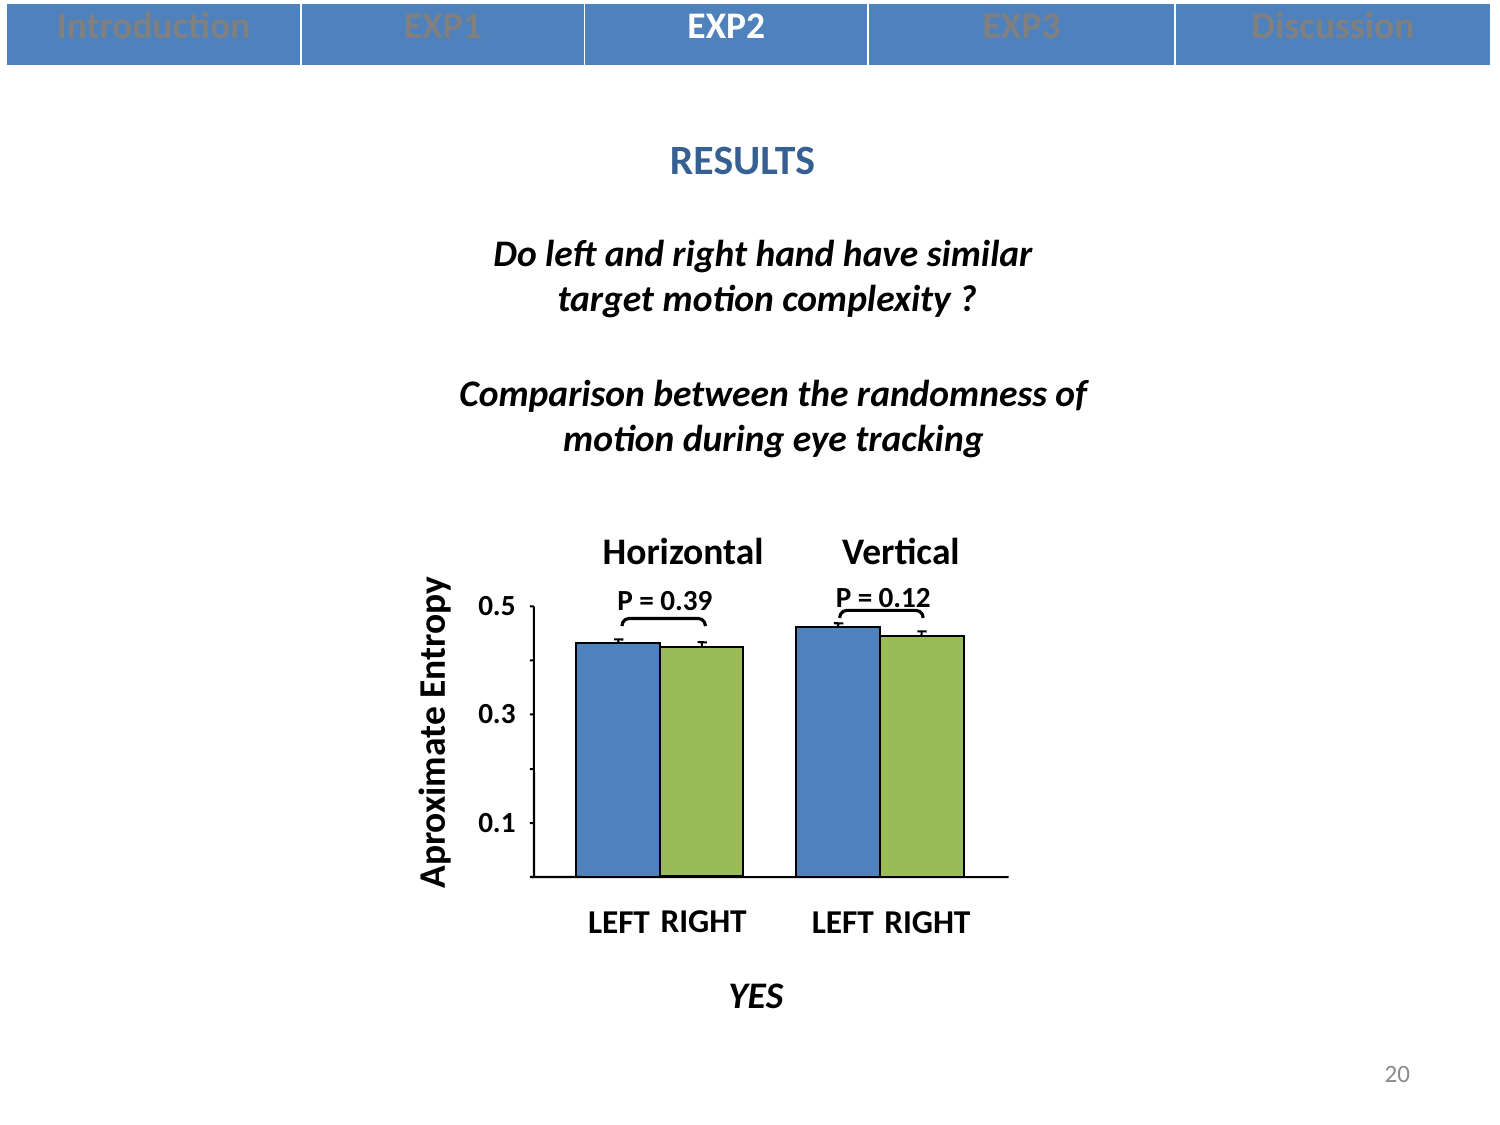

| Introduction | EXP1 | EXP2 | EXP3 | Discussion |
| --- | --- | --- | --- | --- |
RESULTS
Do left and right hand have similar
target motion complexity ?
Comparison between the randomness of motion during eye tracking
Horizontal
Vertical
P = 0.12

P = 0.39

0.5

0.3
Aproximate Entropy

0.1

RIGHT
LEFT
LEFT
RIGHT
YES
20